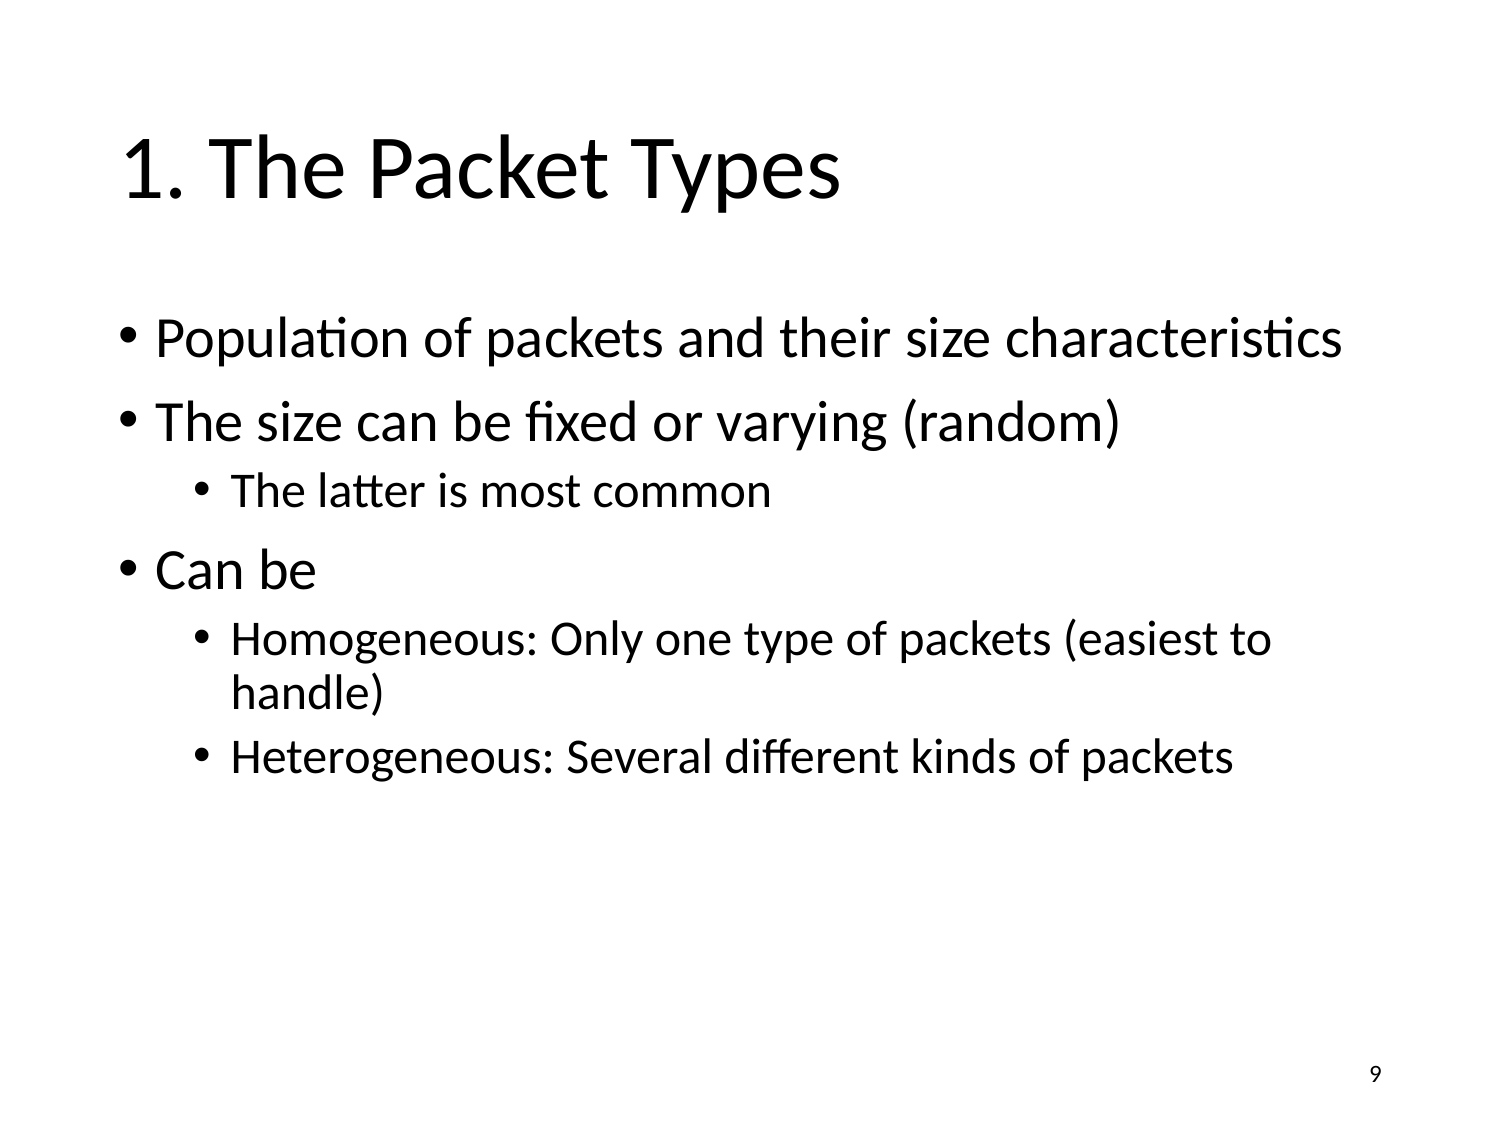

# 1. The Packet Types
Population of packets and their size characteristics
The size can be fixed or varying (random)
The latter is most common
Can be
Homogeneous: Only one type of packets (easiest to handle)
Heterogeneous: Several different kinds of packets
9